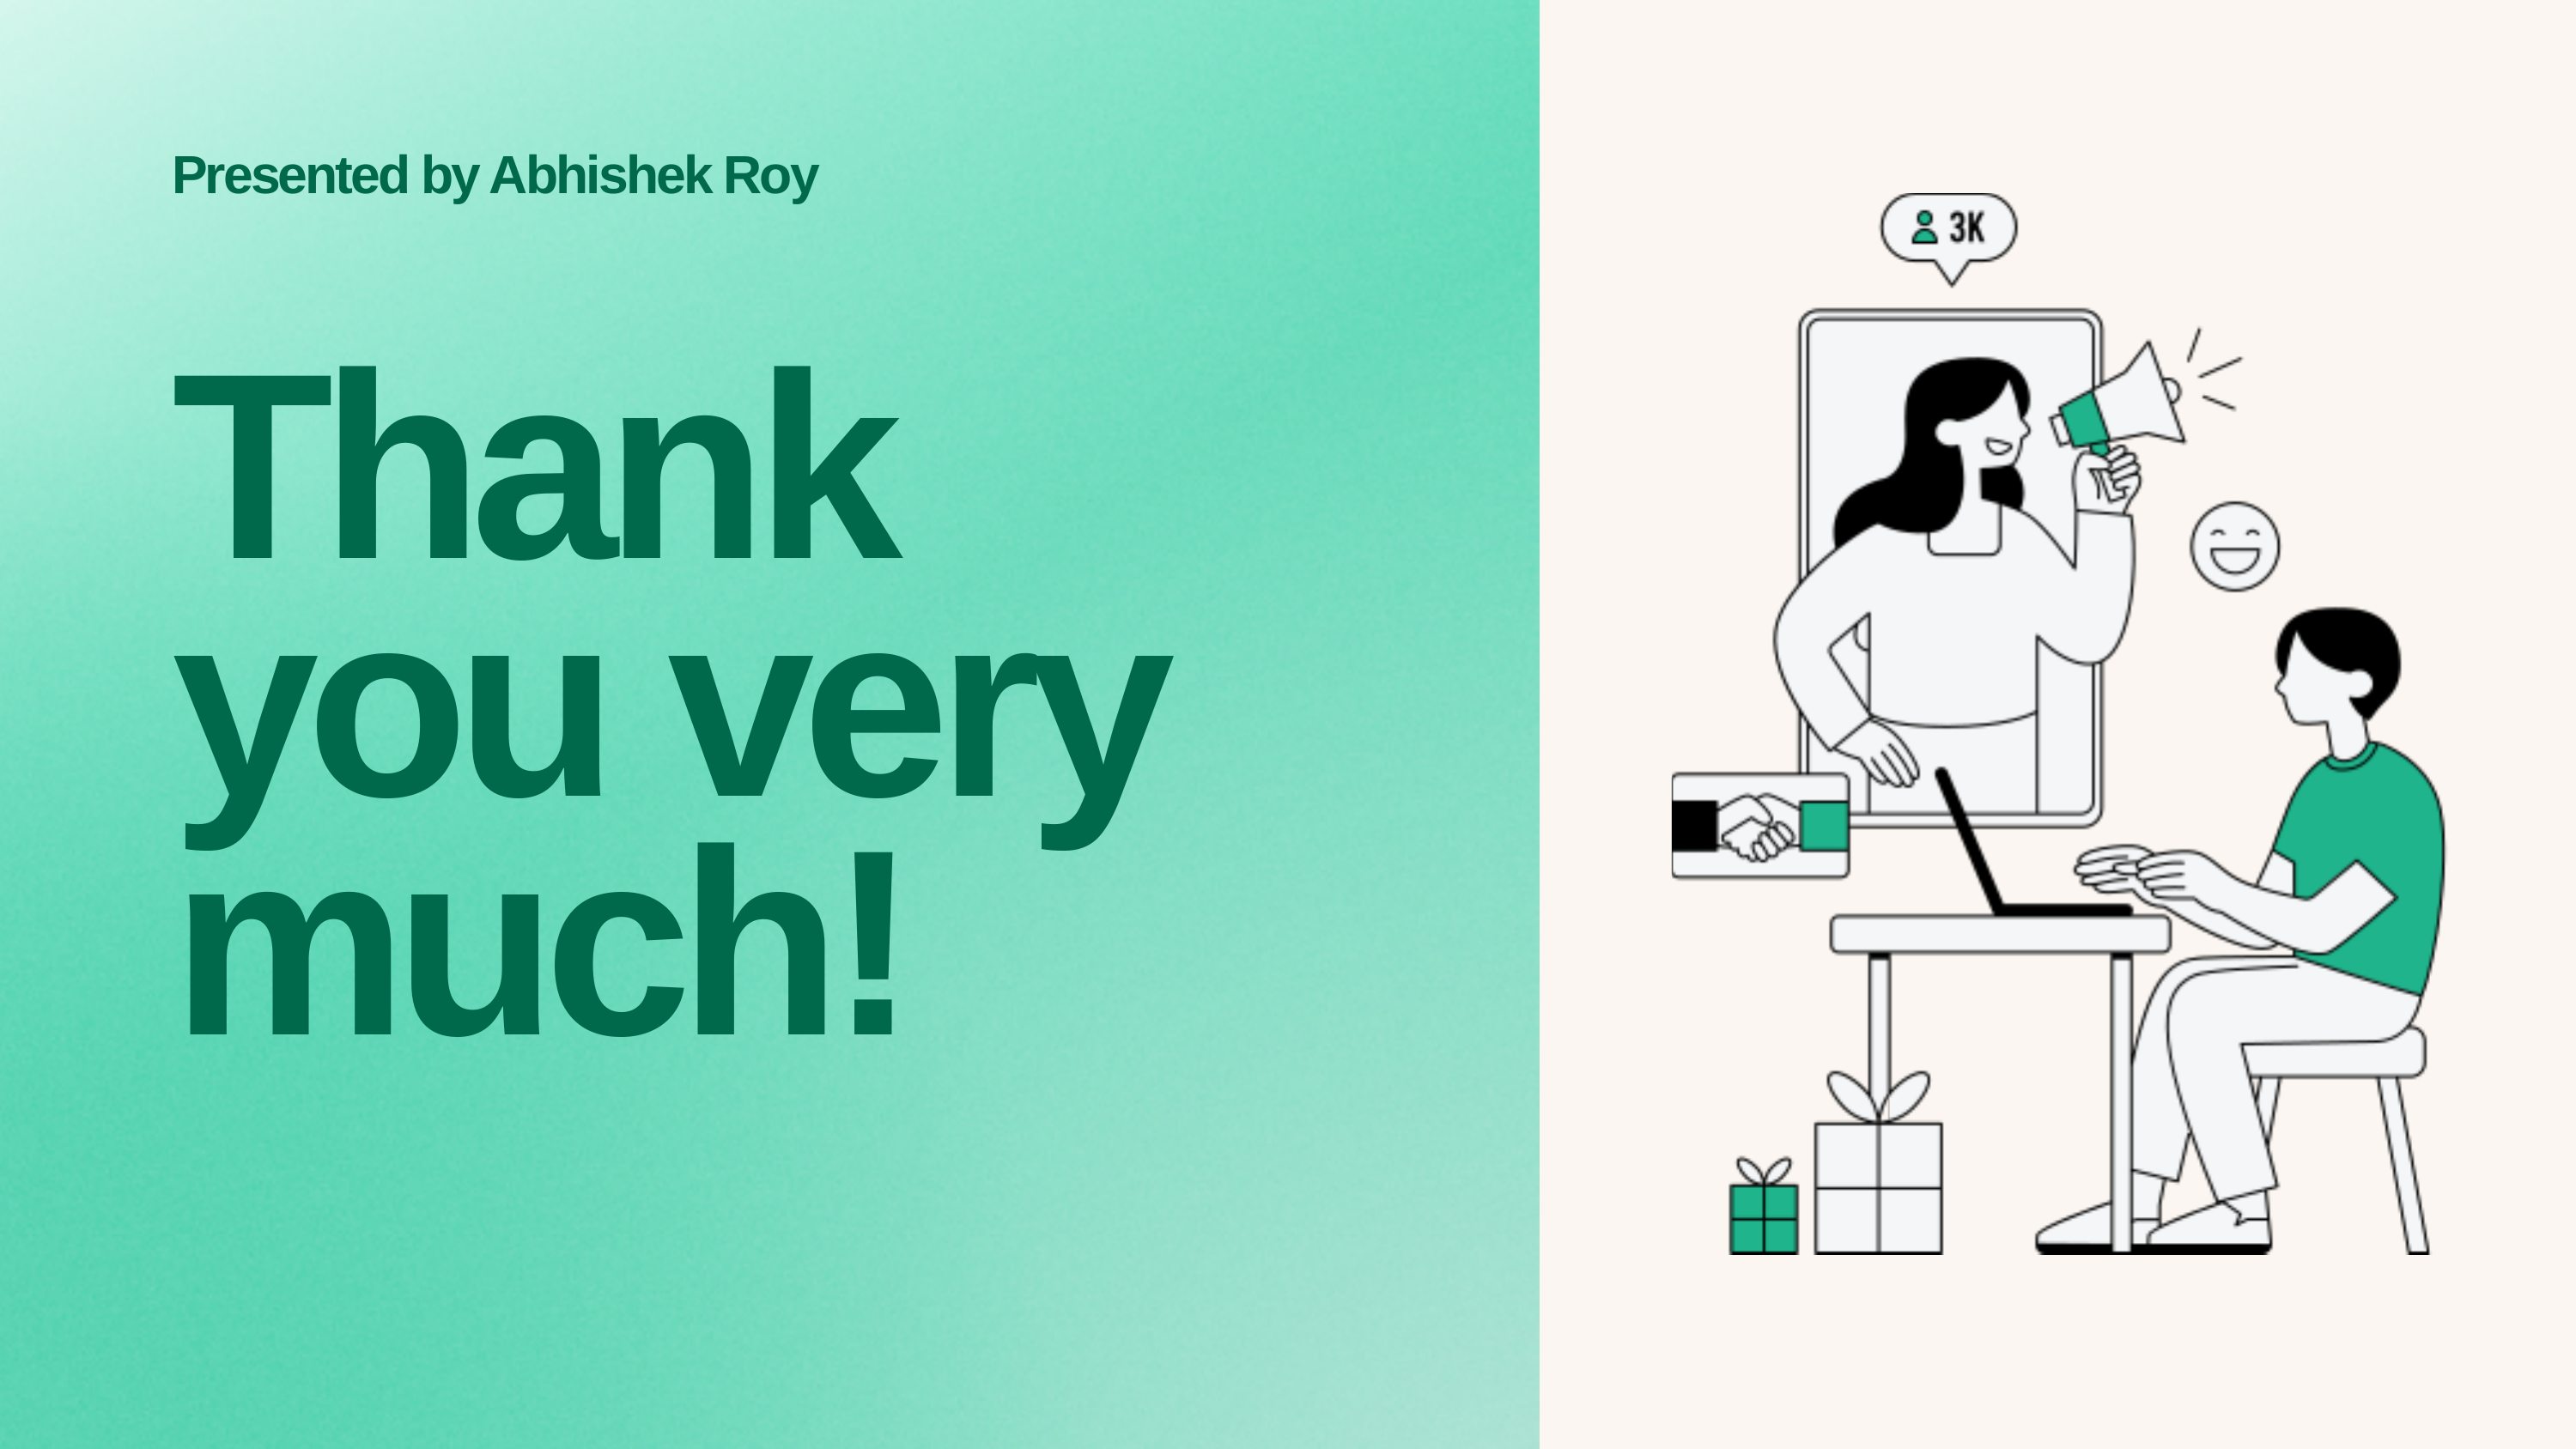

Presented by Abhishek Roy

Thank you very much!